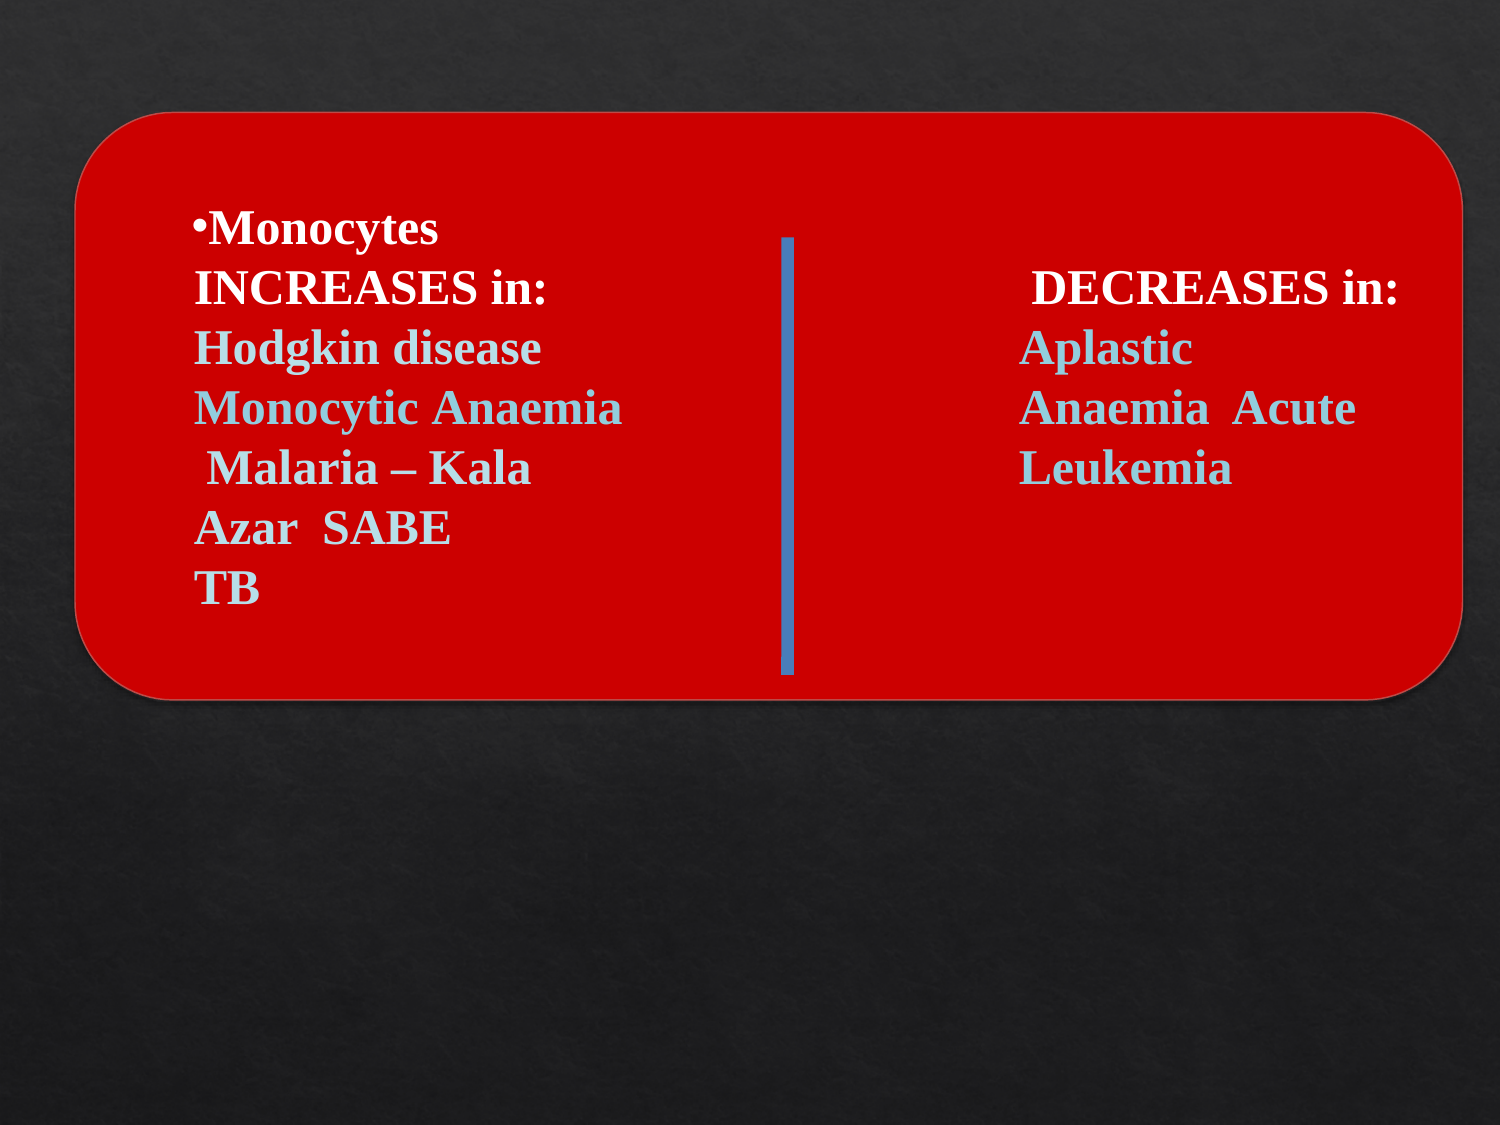

Monocytes  INCREASES in:  Hodgkin disease  Monocytic Anaemia  Malaria – Kala Azar  SABE
TB

DECREASES in:
Aplastic Anaemia  Acute Leukemia